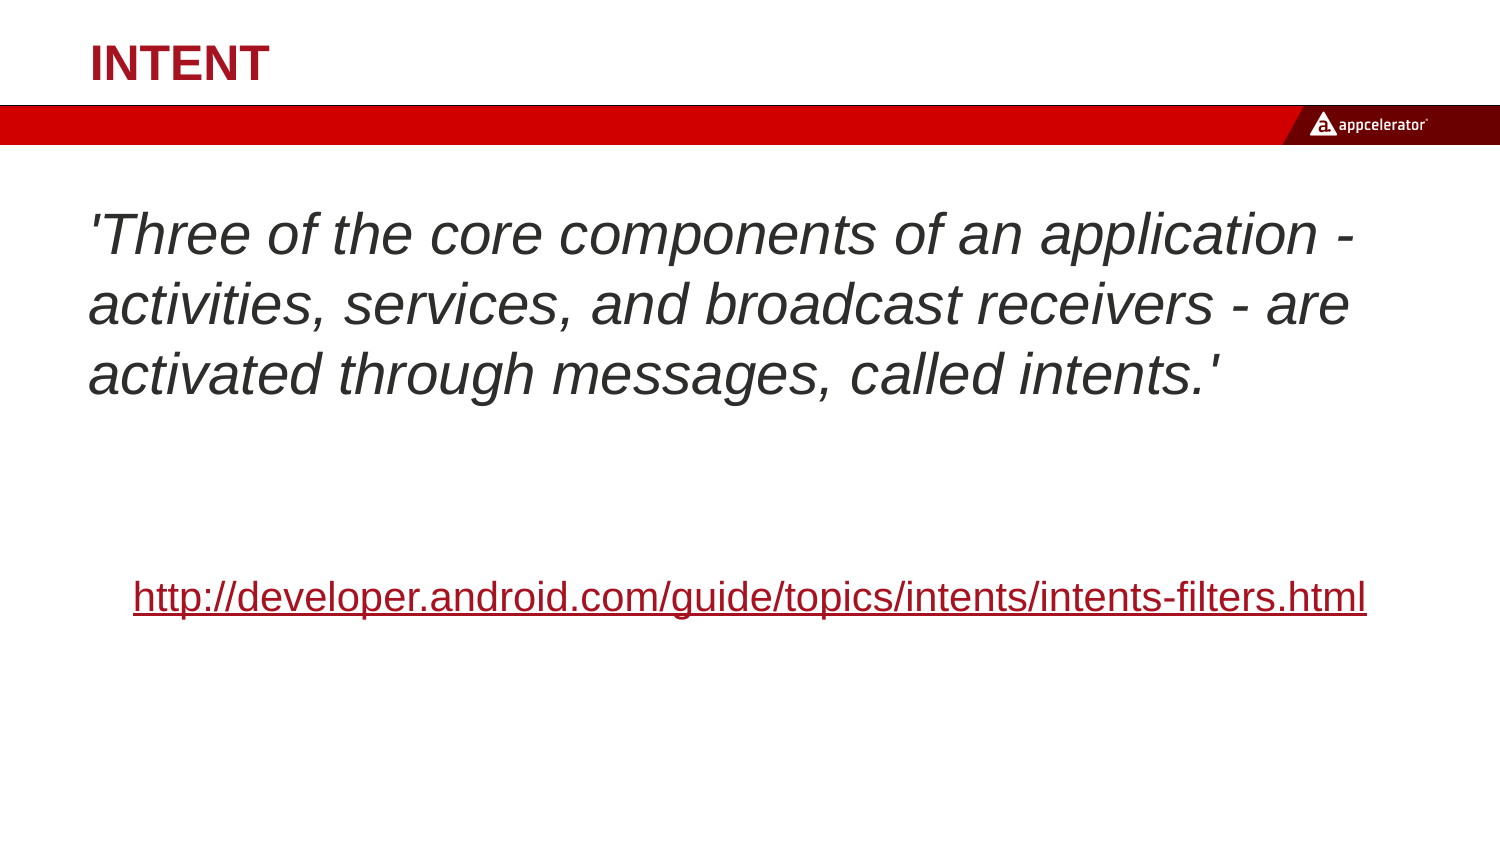

# Intent
'Three of the core components of an application - activities, services, and broadcast receivers - are activated through messages, called intents.'

http://developer.android.com/guide/topics/intents/intents-filters.html